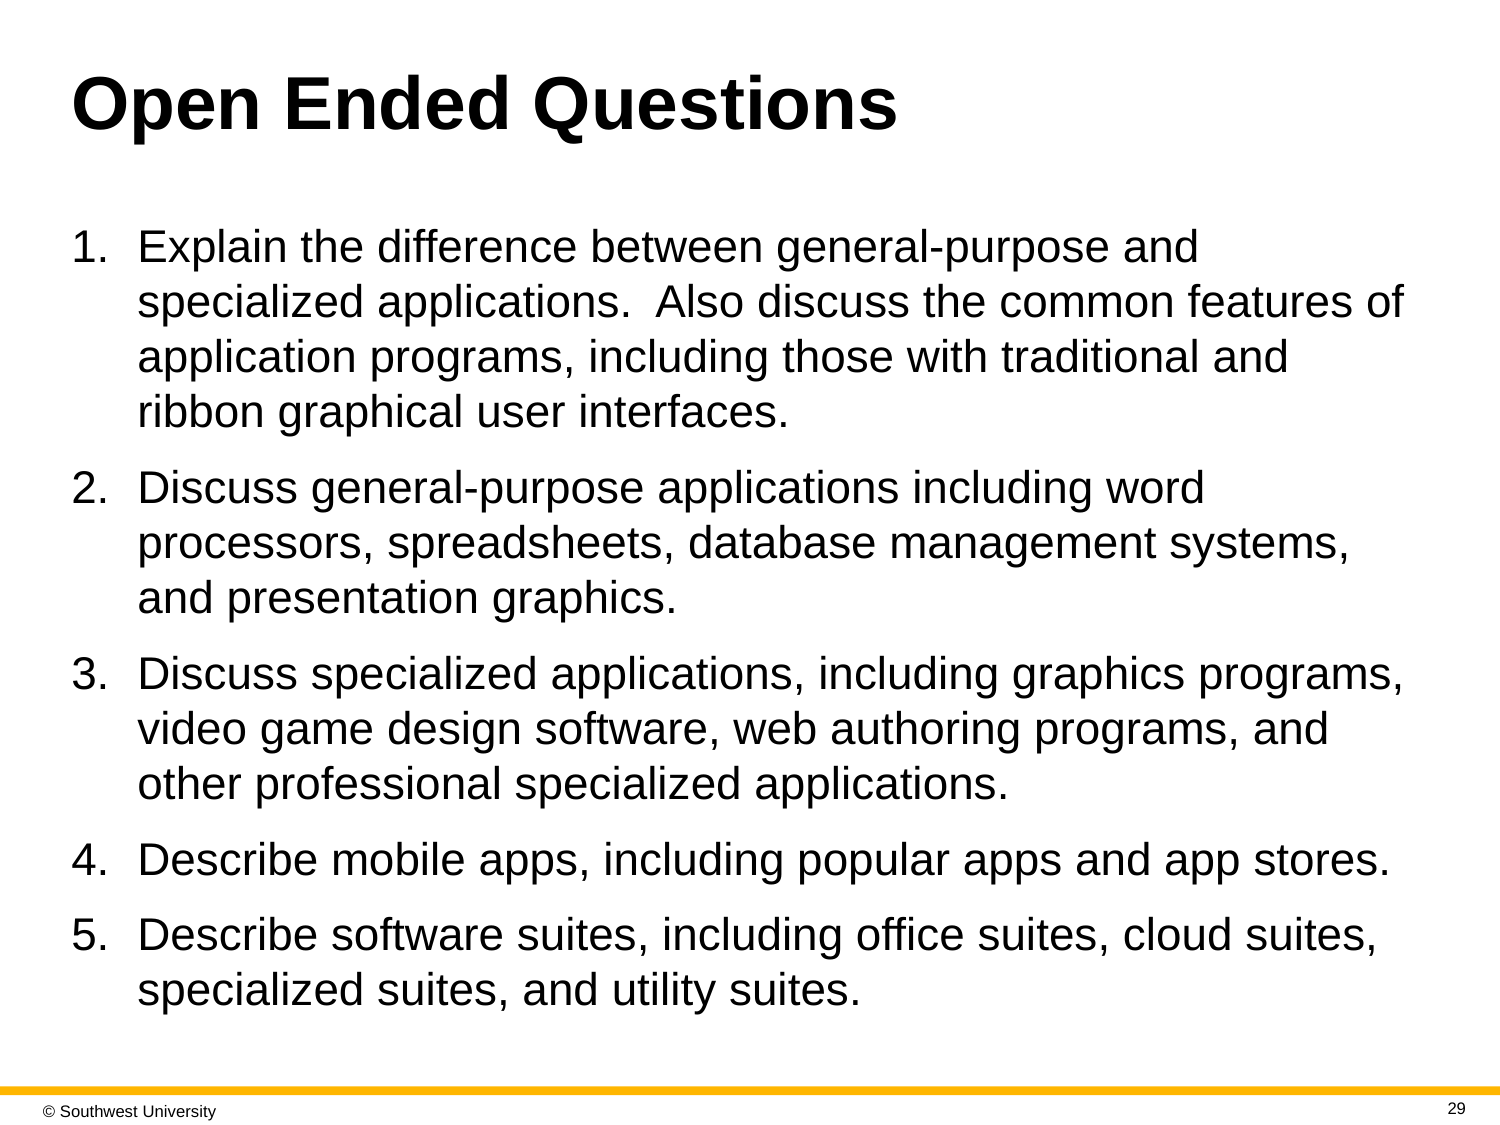

# Open Ended Questions
Explain the difference between general-purpose and specialized applications.  Also discuss the common features of application programs, including those with traditional and ribbon graphical user interfaces.
Discuss general-purpose applications including word processors, spreadsheets, database management systems, and presentation graphics.
Discuss specialized applications, including graphics programs, video game design software, web authoring programs, and other professional specialized applications.
Describe mobile apps, including popular apps and app stores.
Describe software suites, including office suites, cloud suites, specialized suites, and utility suites.
29